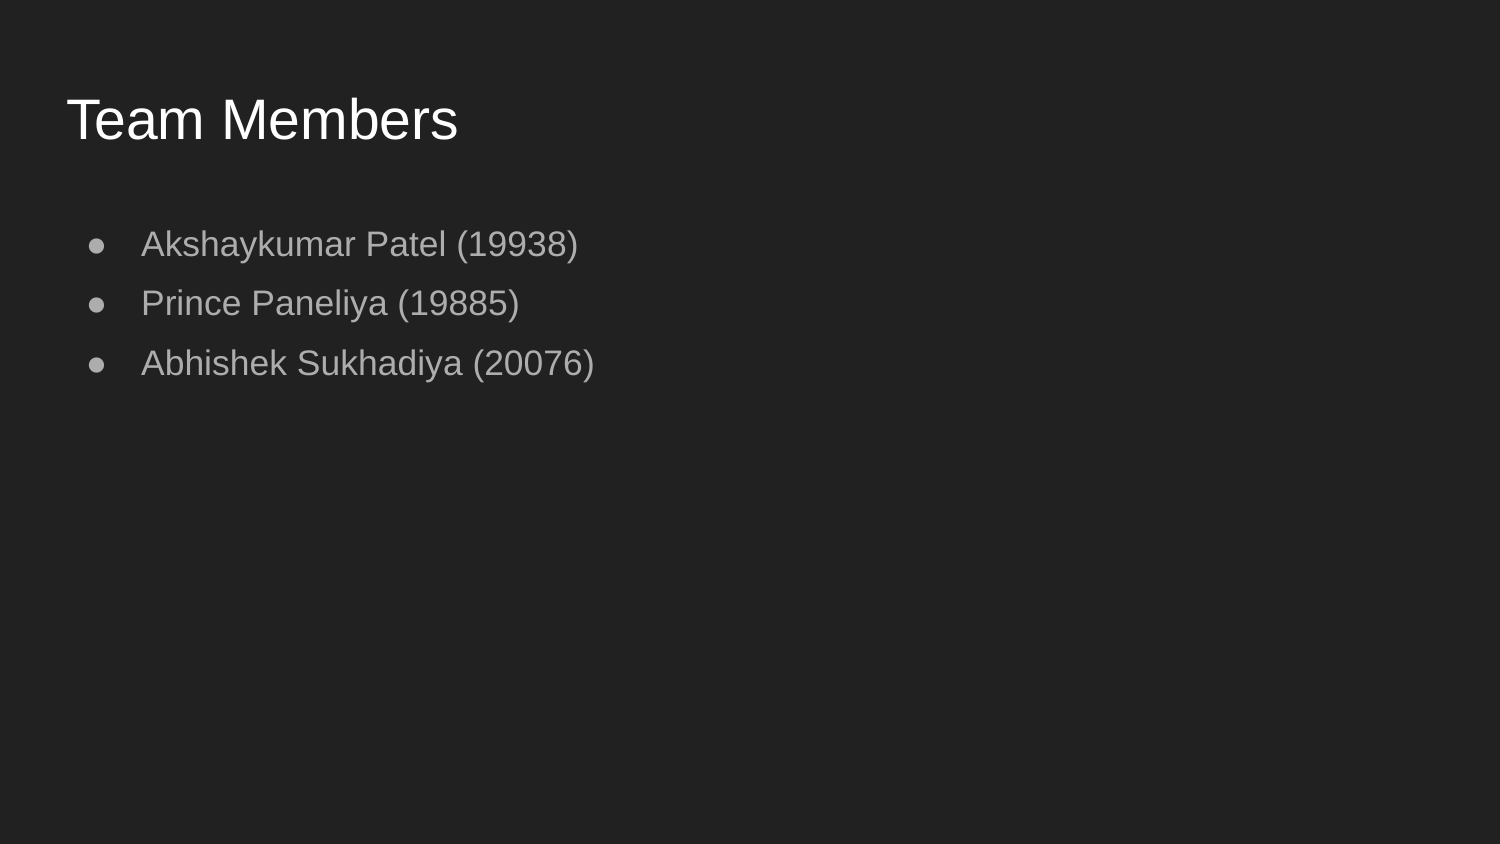

# Team Members
Akshaykumar Patel (19938)
Prince Paneliya (19885)
Abhishek Sukhadiya (20076)